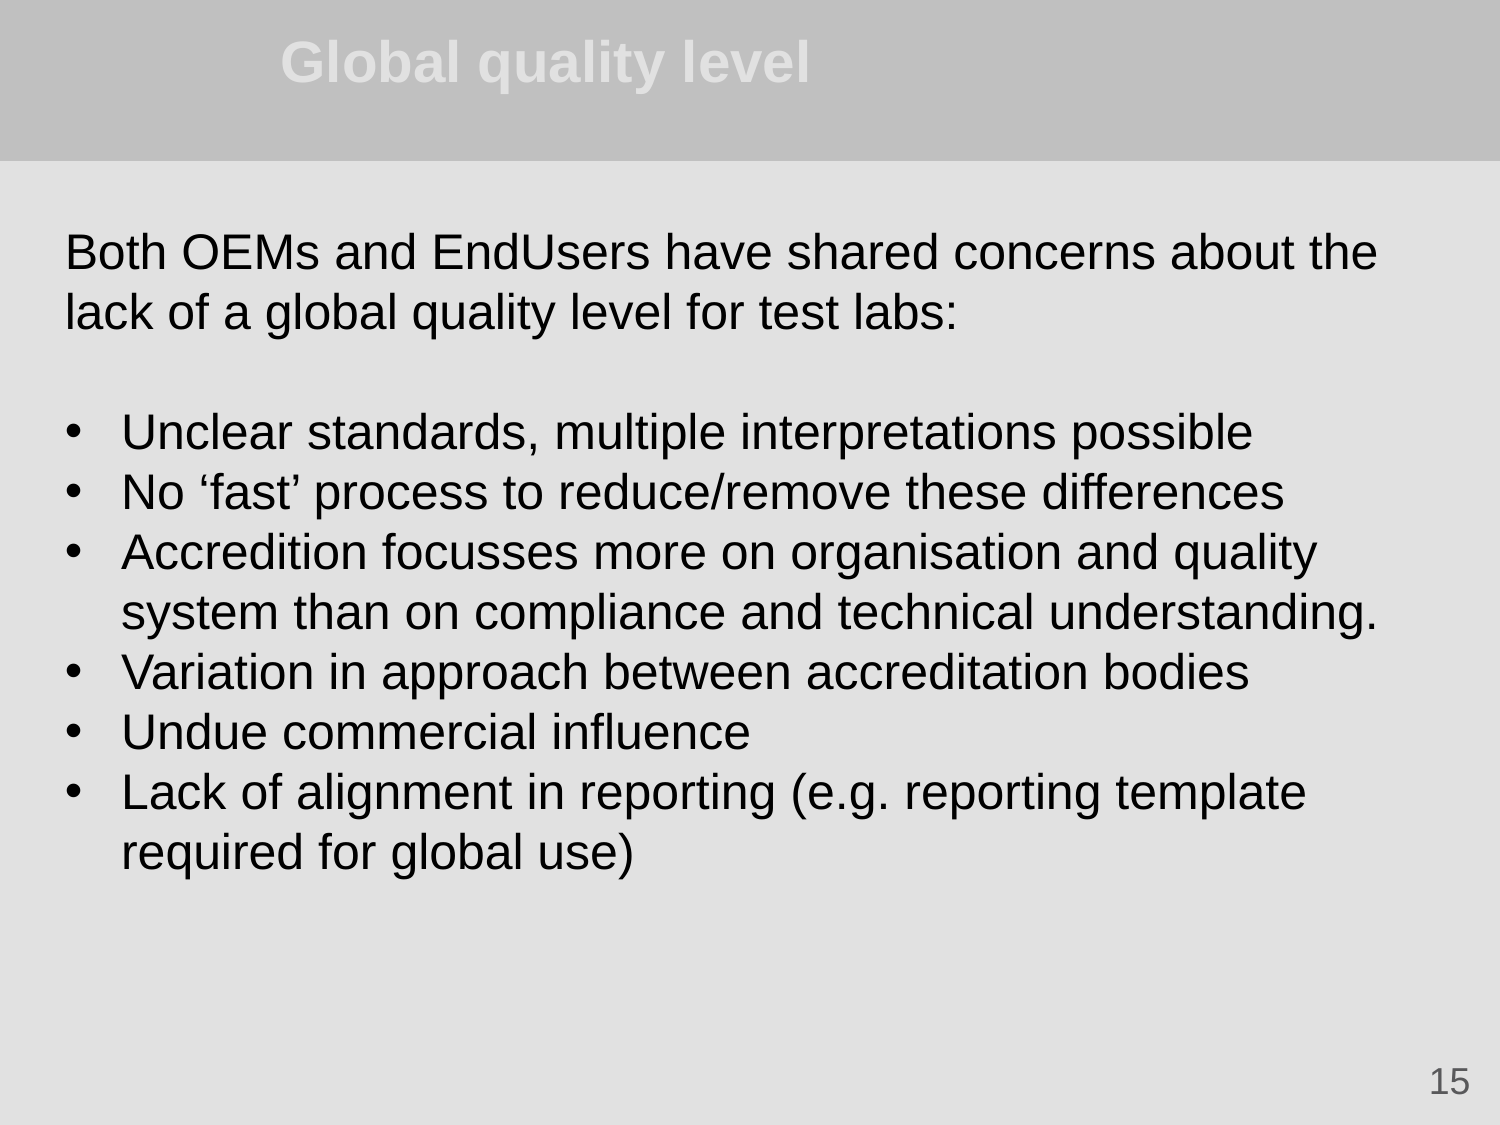

# Global quality level
Both OEMs and EndUsers have shared concerns about the lack of a global quality level for test labs:

Unclear standards, multiple interpretations possible
No ‘fast’ process to reduce/remove these differences
Accredition focusses more on organisation and quality system than on compliance and technical understanding.
Variation in approach between accreditation bodies
Undue commercial influence
Lack of alignment in reporting (e.g. reporting template required for global use)

15